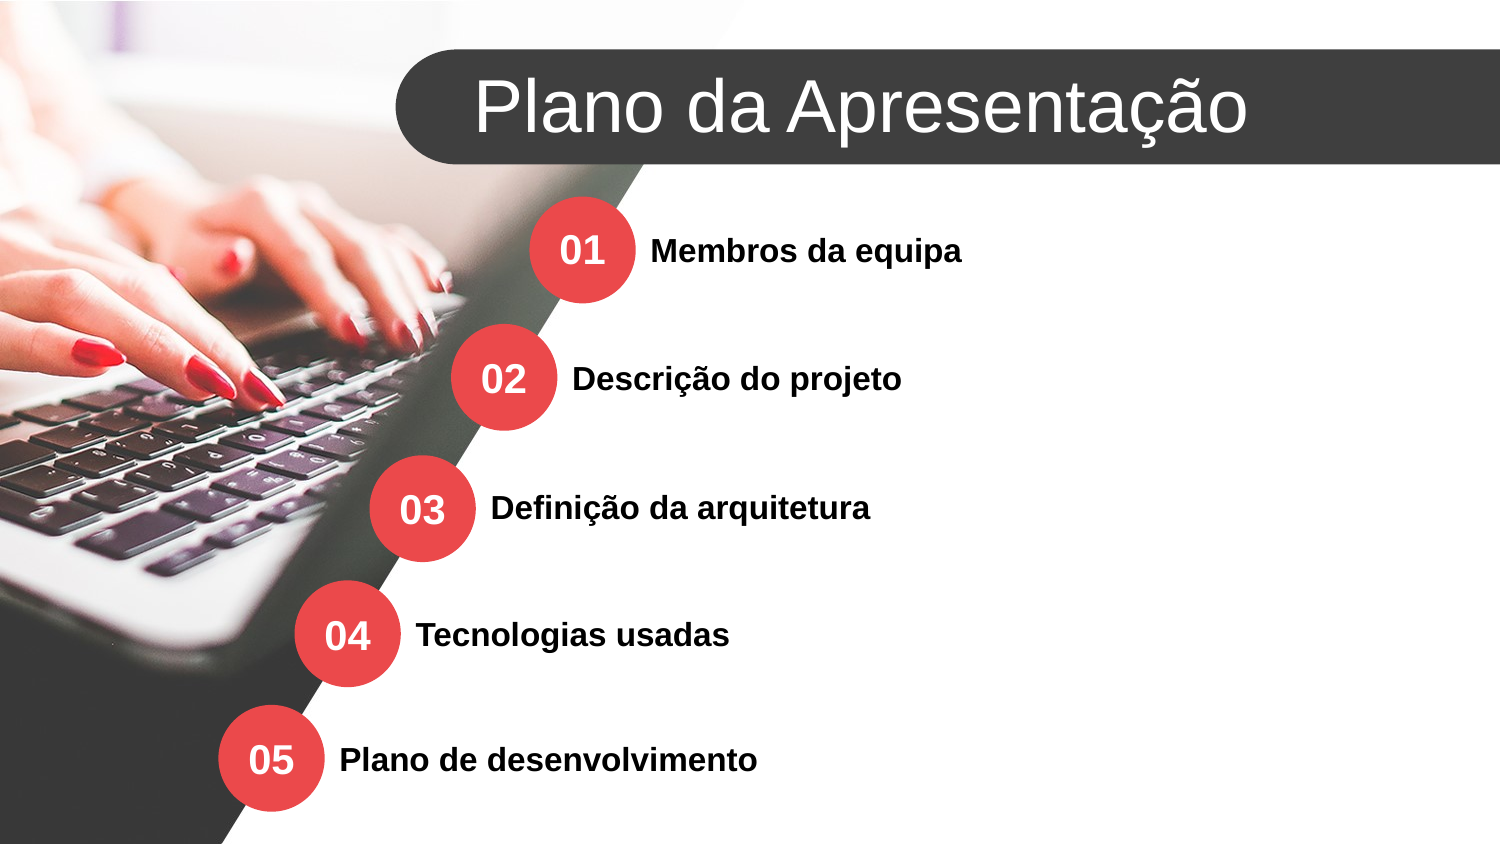

Plano da Apresentação

01
Membros da equipa

02
Descrição do projeto

03
Definição da arquitetura

04
Tecnologias usadas

05
Plano de desenvolvimento